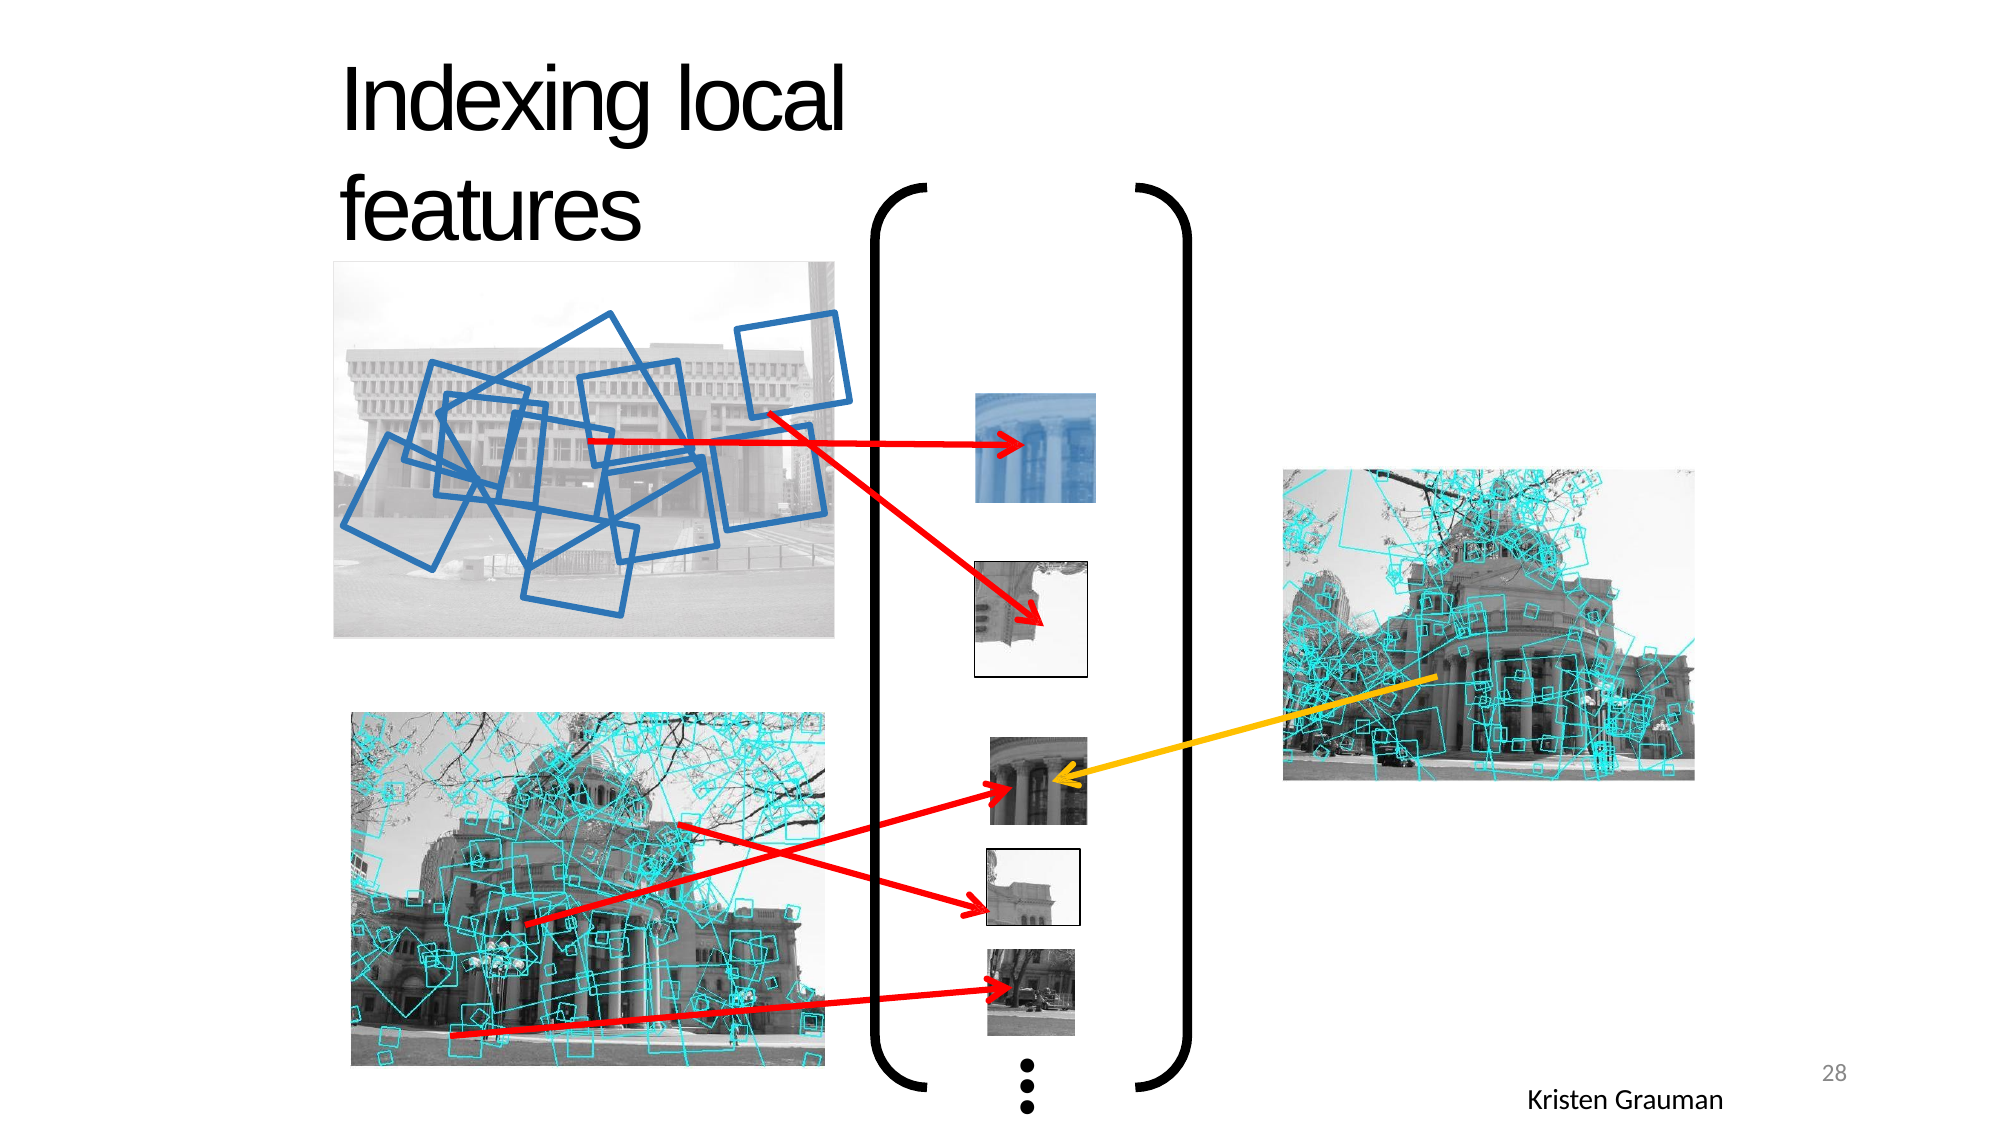

# Indexing local features

…
28
Kristen Grauman